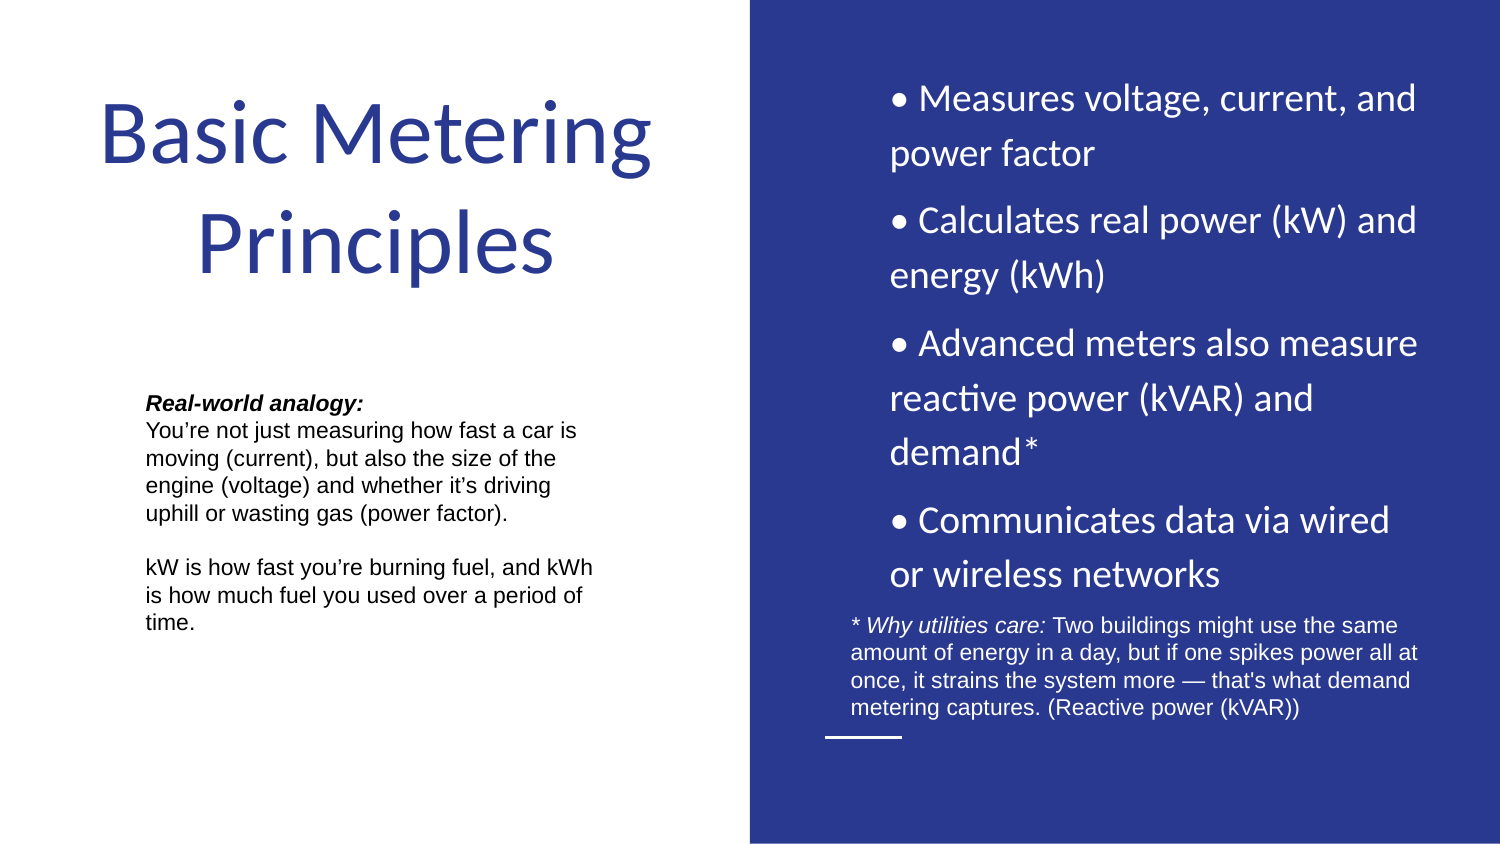

• Measures voltage, current, and power factor
• Calculates real power (kW) and energy (kWh)
• Advanced meters also measure reactive power (kVAR) and demand*
• Communicates data via wired or wireless networks
# Basic Metering Principles

Real-world analogy:
You’re not just measuring how fast a car is moving (current), but also the size of the engine (voltage) and whether it’s driving uphill or wasting gas (power factor).

kW is how fast you’re burning fuel, and kWh is how much fuel you used over a period of time.

* Why utilities care: Two buildings might use the same amount of energy in a day, but if one spikes power all at once, it strains the system more — that's what demand metering captures. (Reactive power (kVAR))